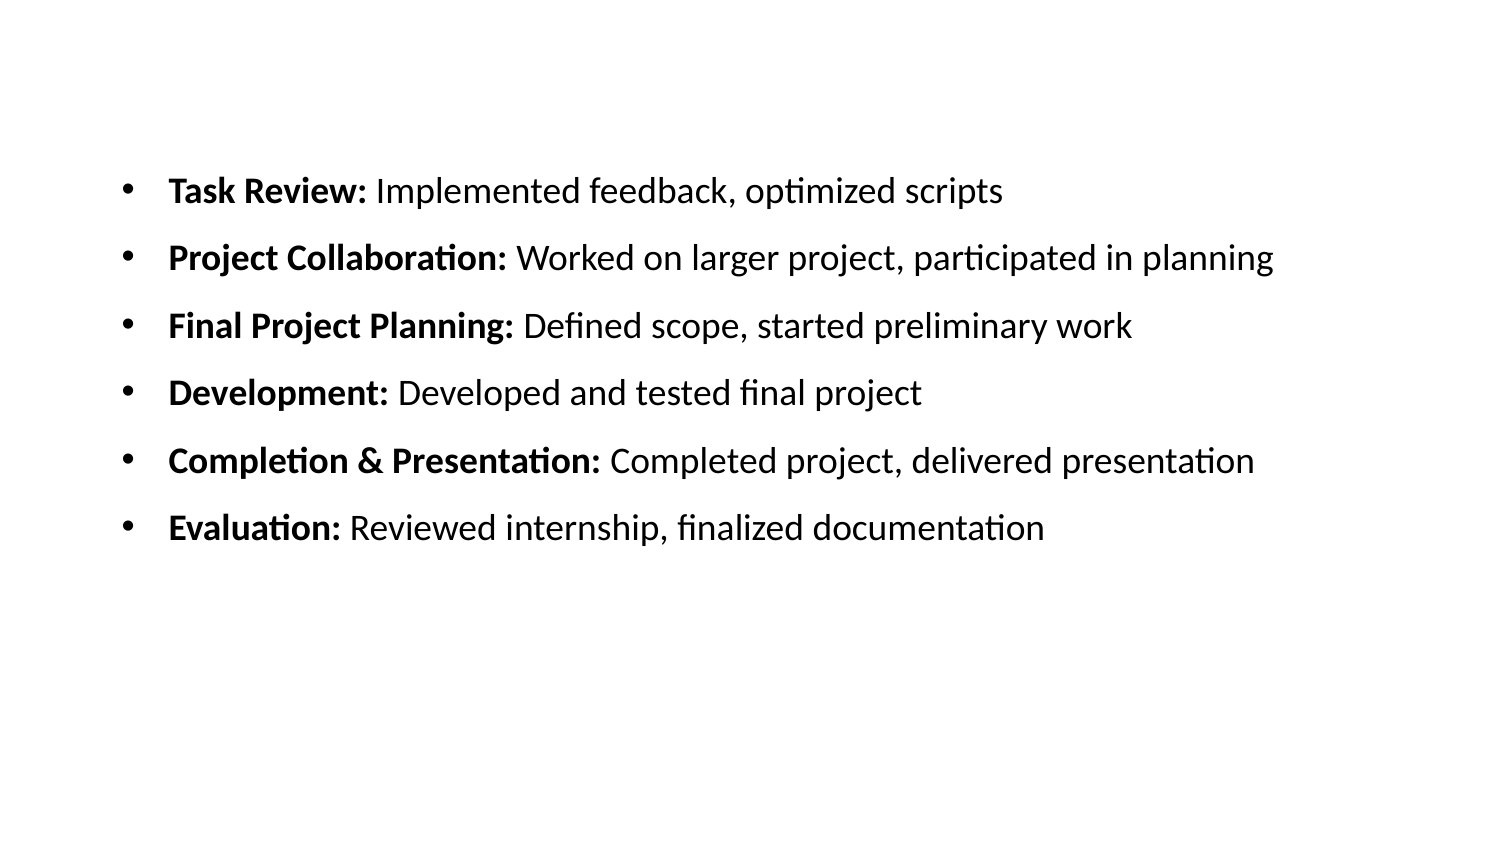

Task Review: Implemented feedback, optimized scripts
Project Collaboration: Worked on larger project, participated in planning
Final Project Planning: Defined scope, started preliminary work
Development: Developed and tested final project
Completion & Presentation: Completed project, delivered presentation
Evaluation: Reviewed internship, finalized documentation